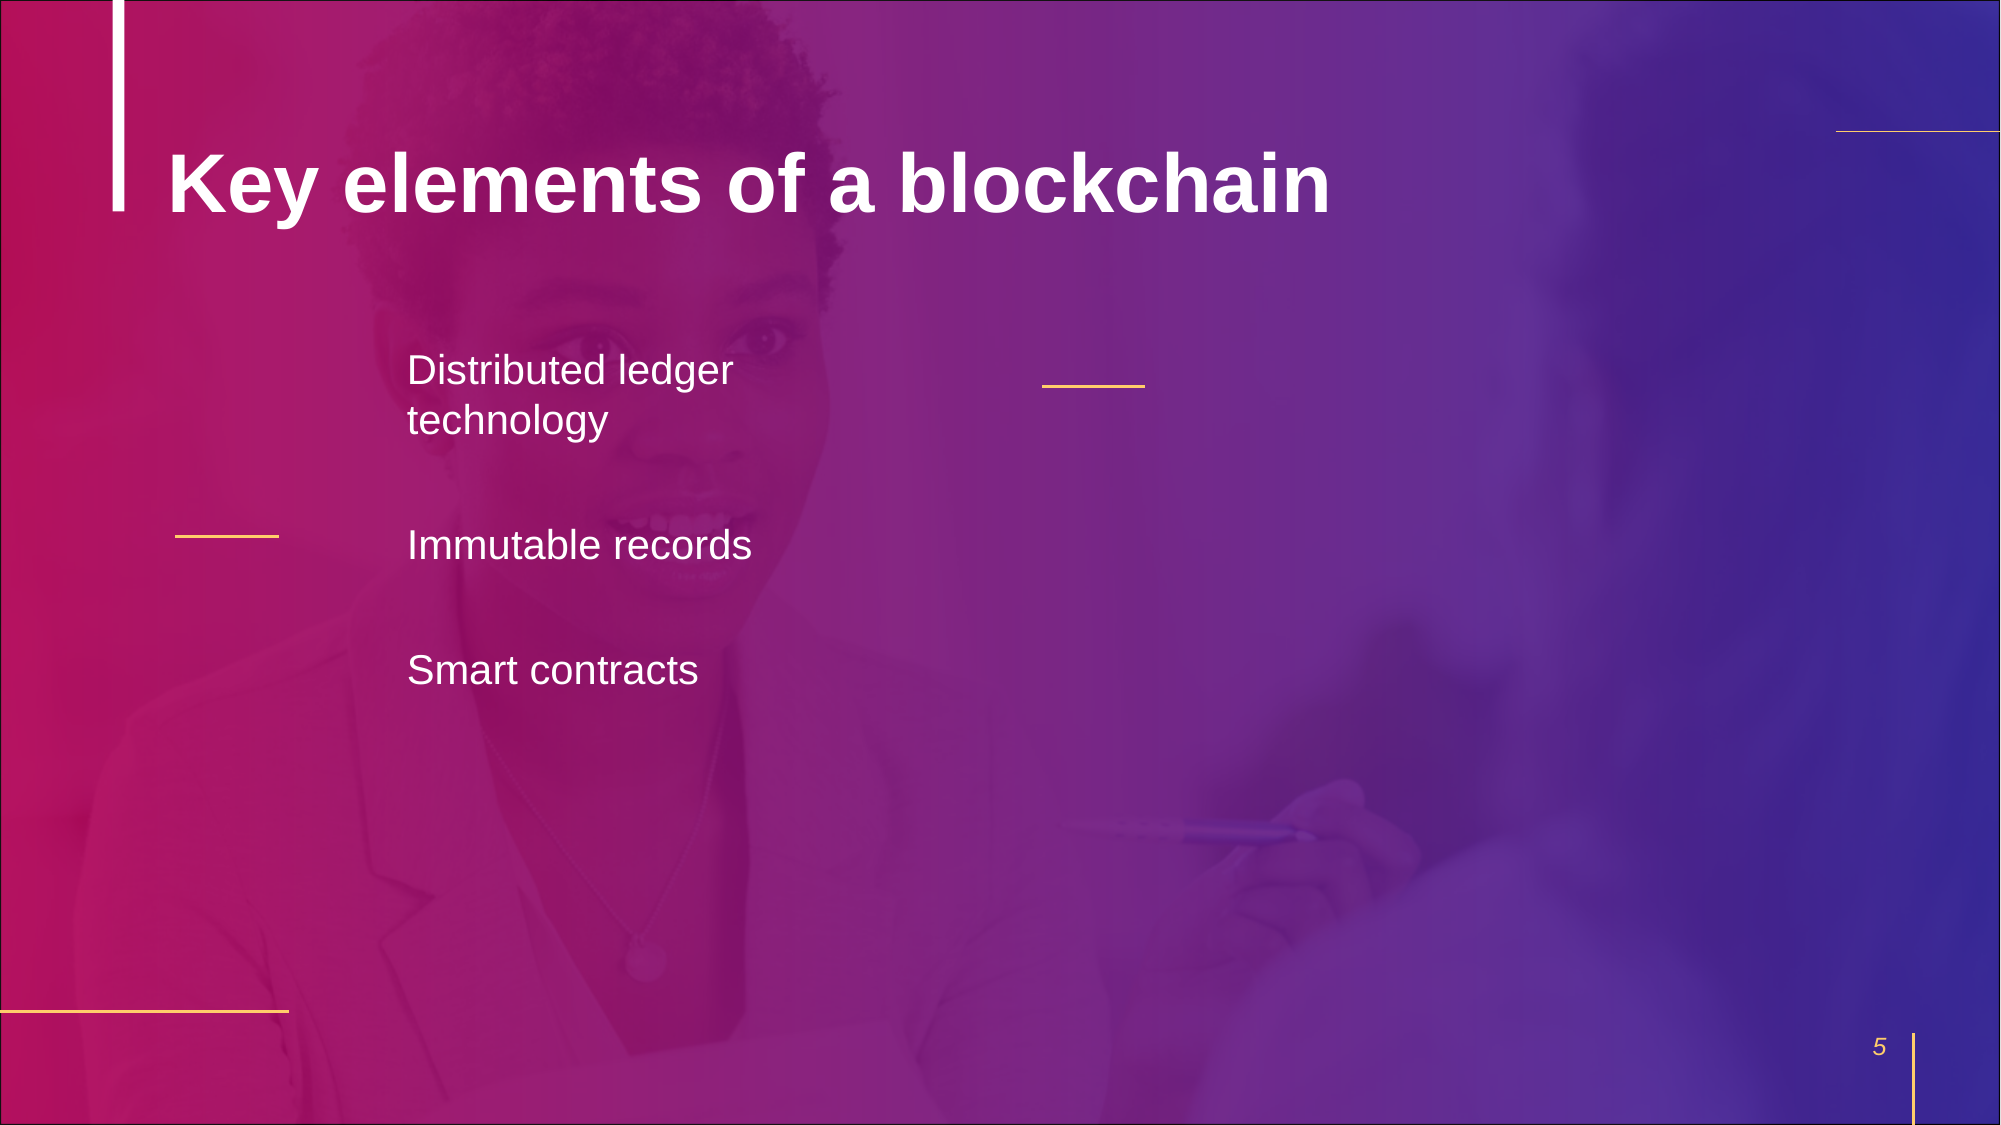

# Key elements of a blockchain
Distributed ledger technology

Immutable records

Smart contracts
5